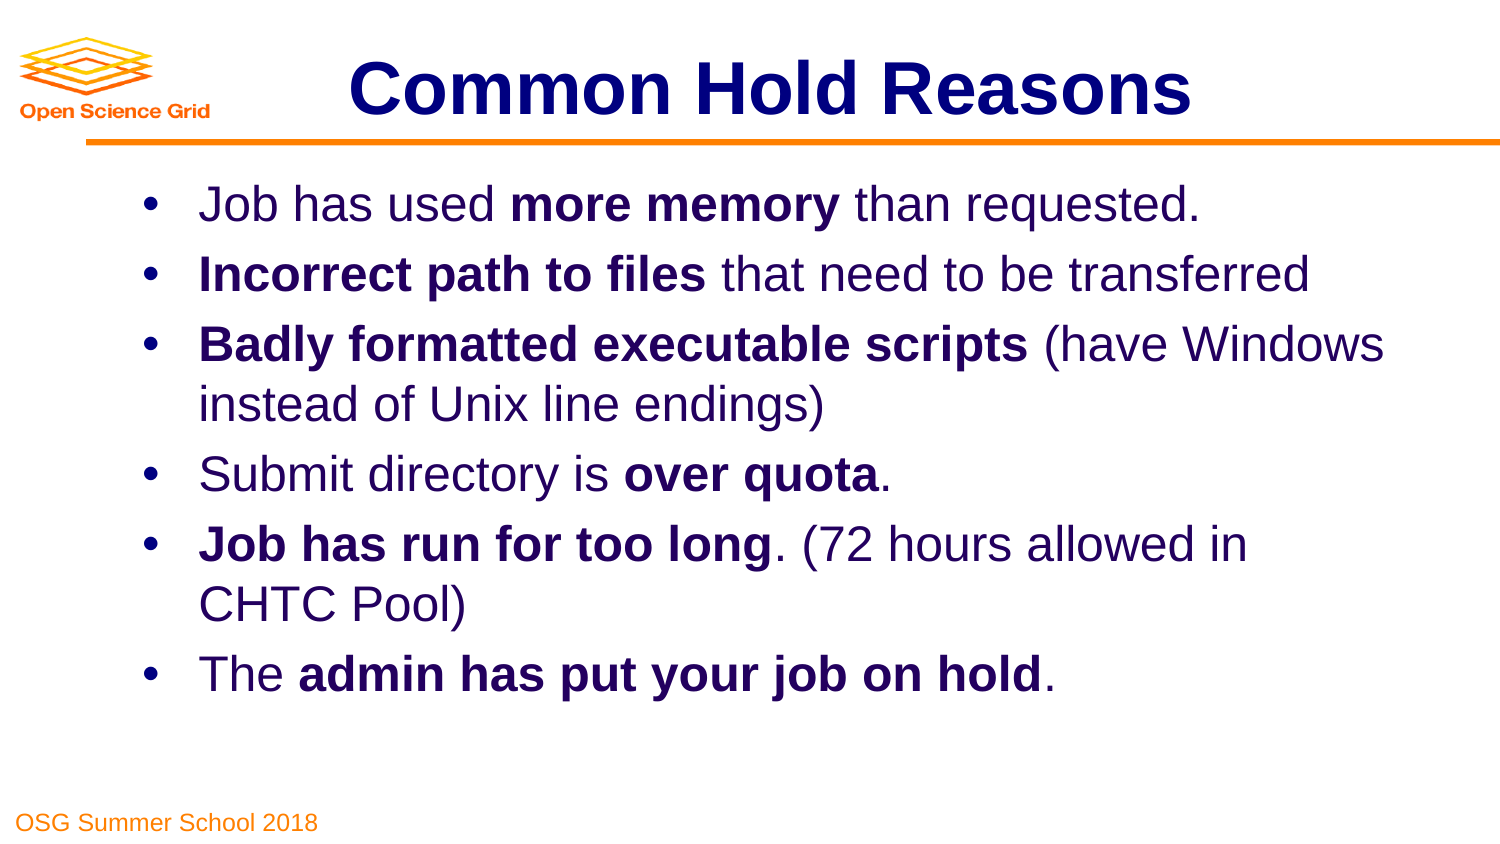

# Common Hold Reasons
Job has used more memory than requested.
Incorrect path to files that need to be transferred
Badly formatted executable scripts (have Windows instead of Unix line endings)
Submit directory is over quota.
Job has run for too long. (72 hours allowed in CHTC Pool)
The admin has put your job on hold.